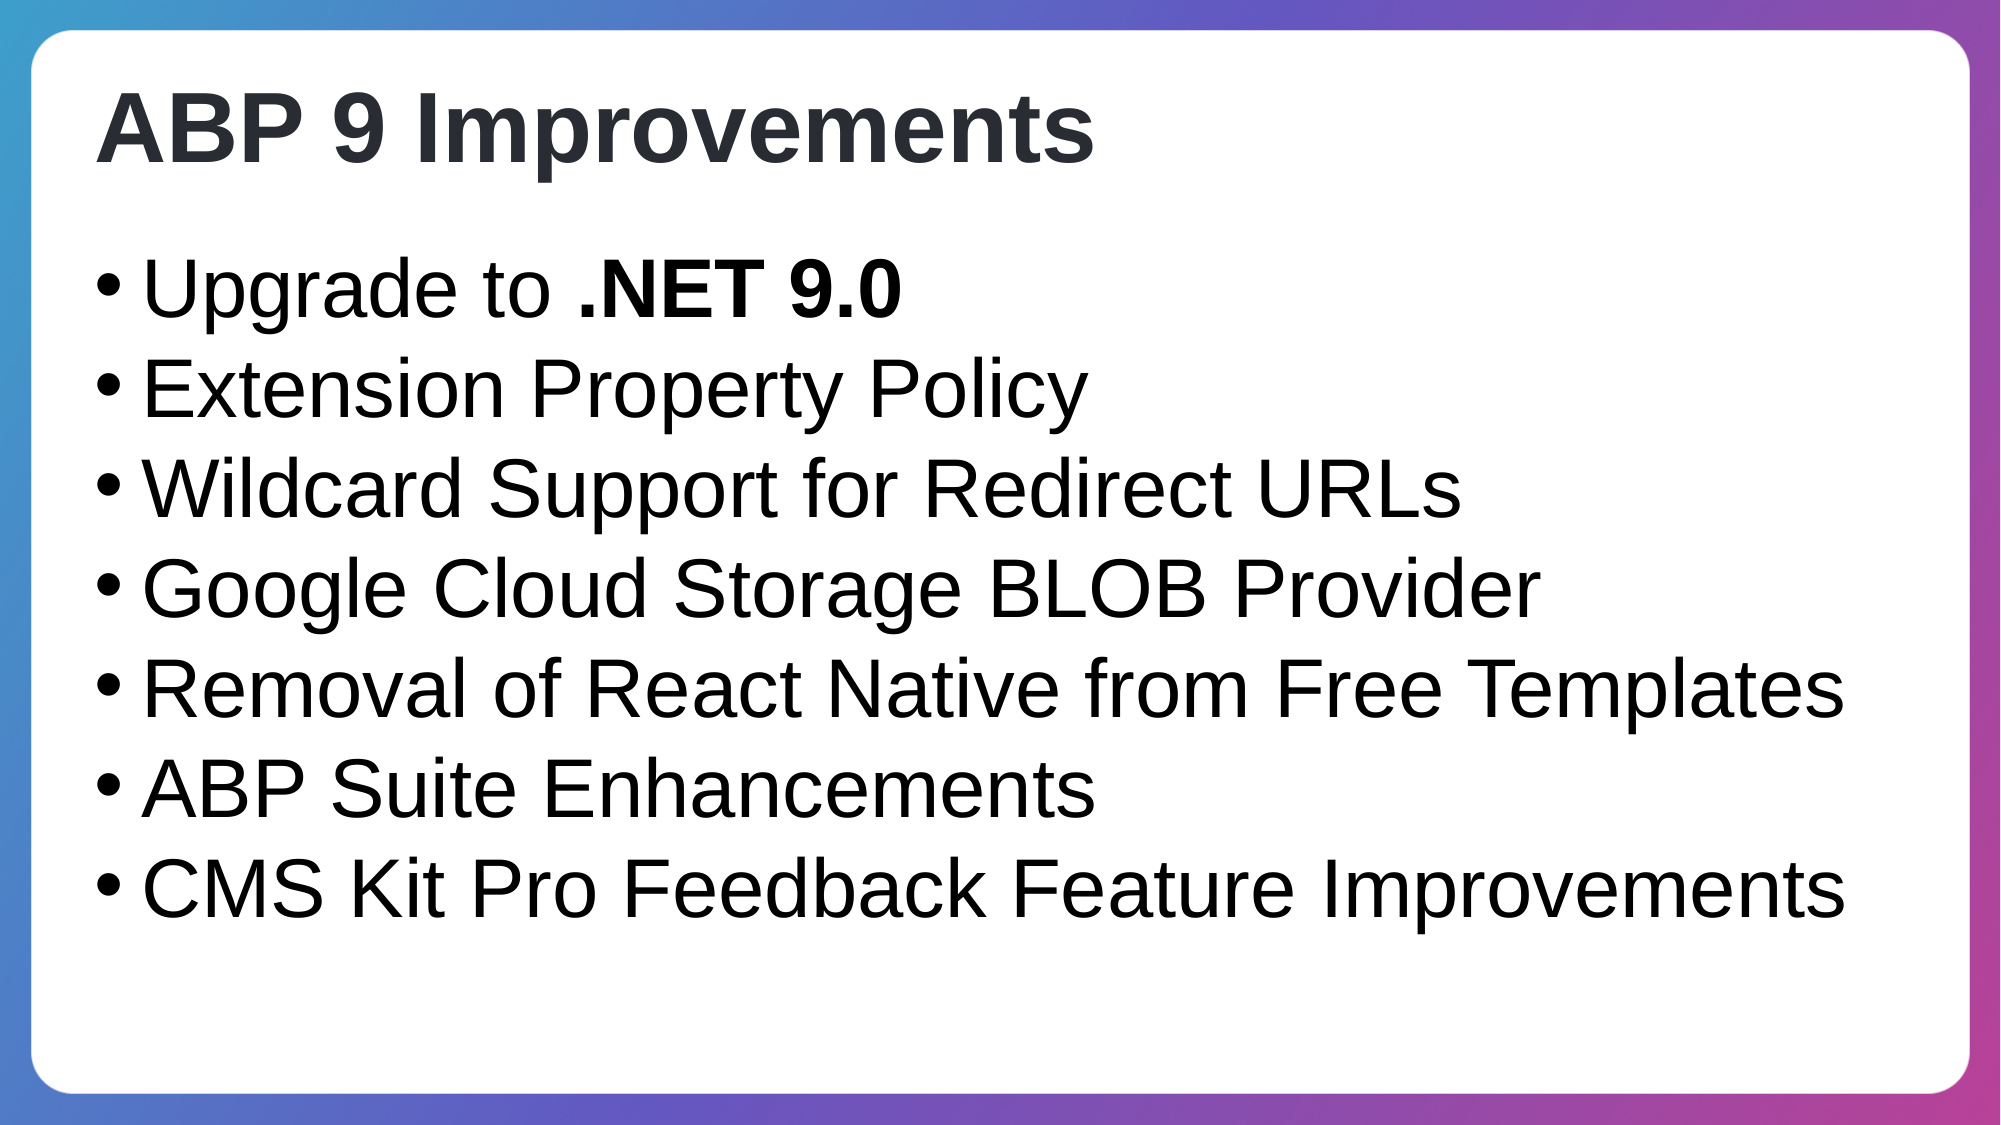

ABP 9 Improvements
Upgrade to .NET 9.0
Extension Property Policy
Wildcard Support for Redirect URLs
Google Cloud Storage BLOB Provider
Removal of React Native from Free Templates
ABP Suite Enhancements
CMS Kit Pro Feedback Feature Improvements